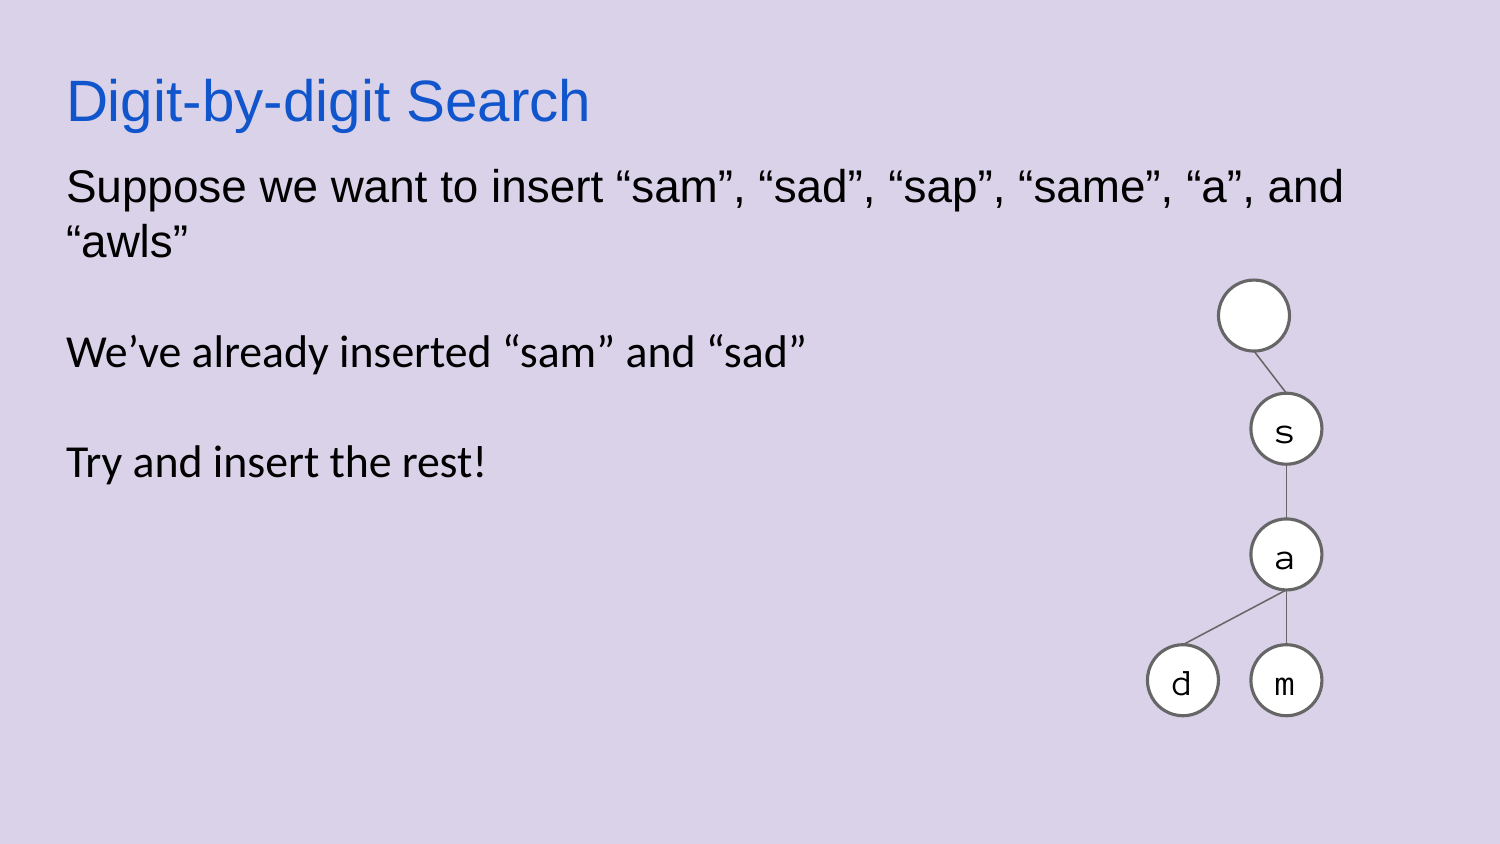

# Digit-by-digit Search
Suppose we want to insert “sam”, “sad”, “sap”, “same”, “a”, and “awls”

We’ve already inserted “sam” and “sad”

Try and insert the rest!

s
a
d
m